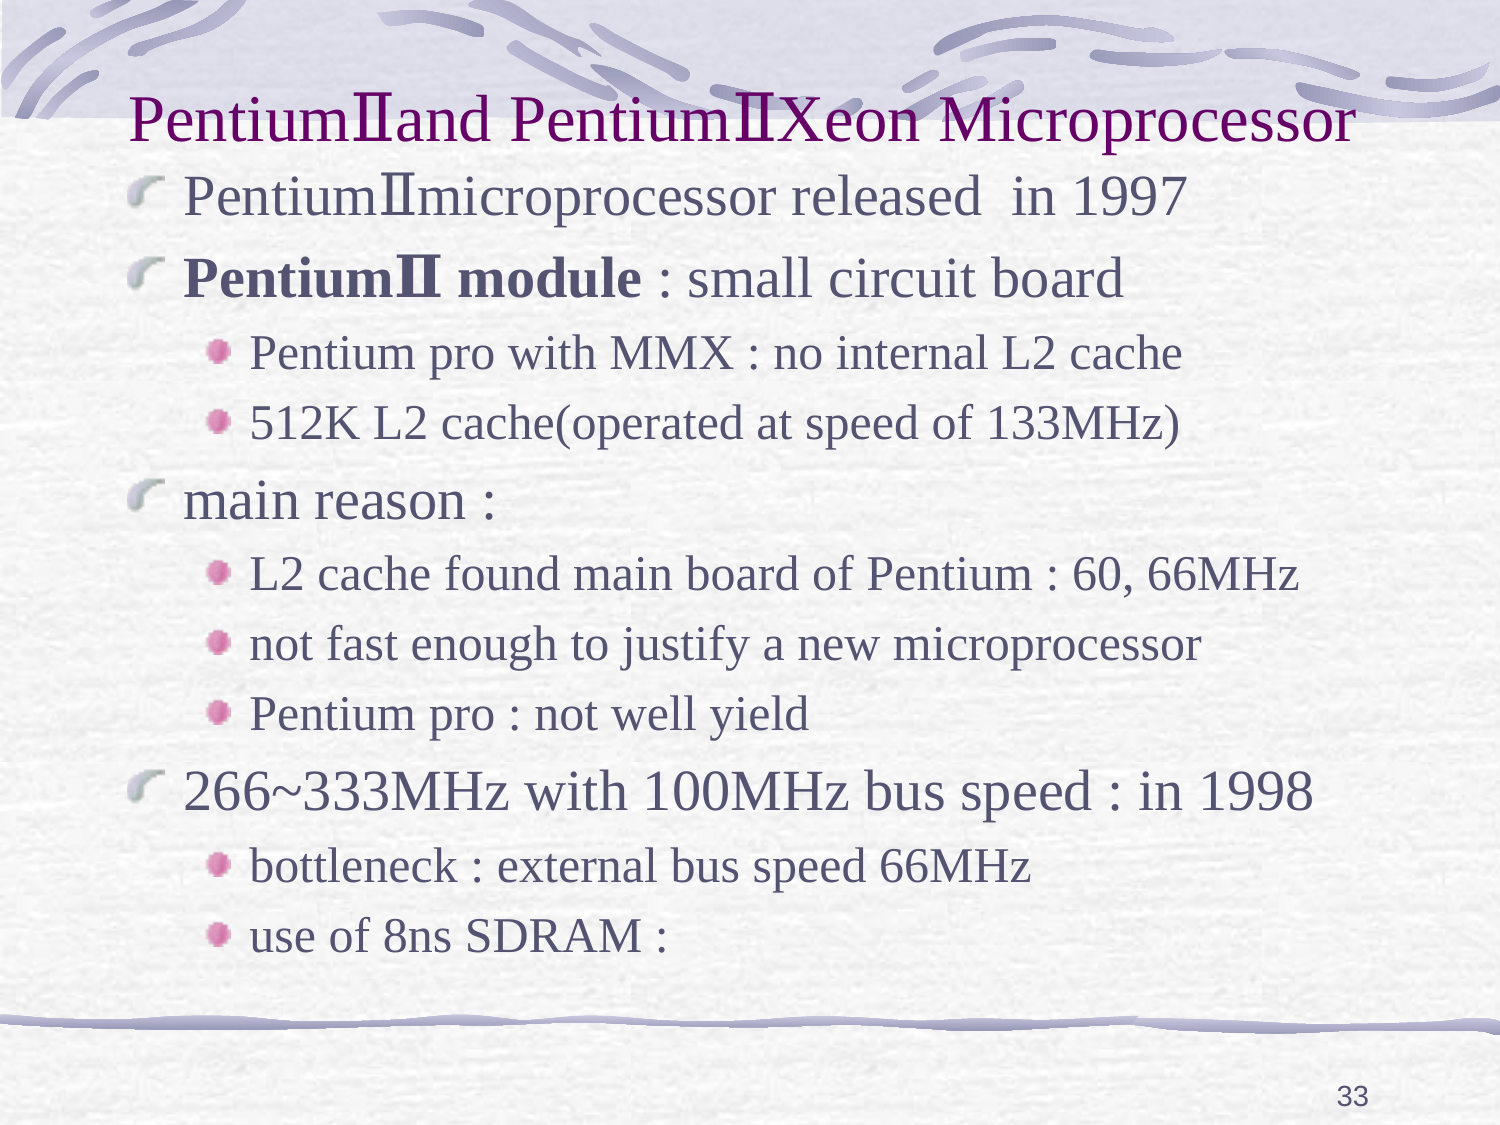

# PentiumⅡand PentiumⅡXeon Microprocessor
PentiumⅡmicroprocessor released  in 1997
PentiumⅡ module : small circuit board
Pentium pro with MMX : no internal L2 cache
512K L2 cache(operated at speed of 133MHz)
main reason :
L2 cache found main board of Pentium : 60, 66MHz
not fast enough to justify a new microprocessor
Pentium pro : not well yield
266~333MHz with 100MHz bus speed : in 1998
bottleneck : external bus speed 66MHz
use of 8ns SDRAM :
33